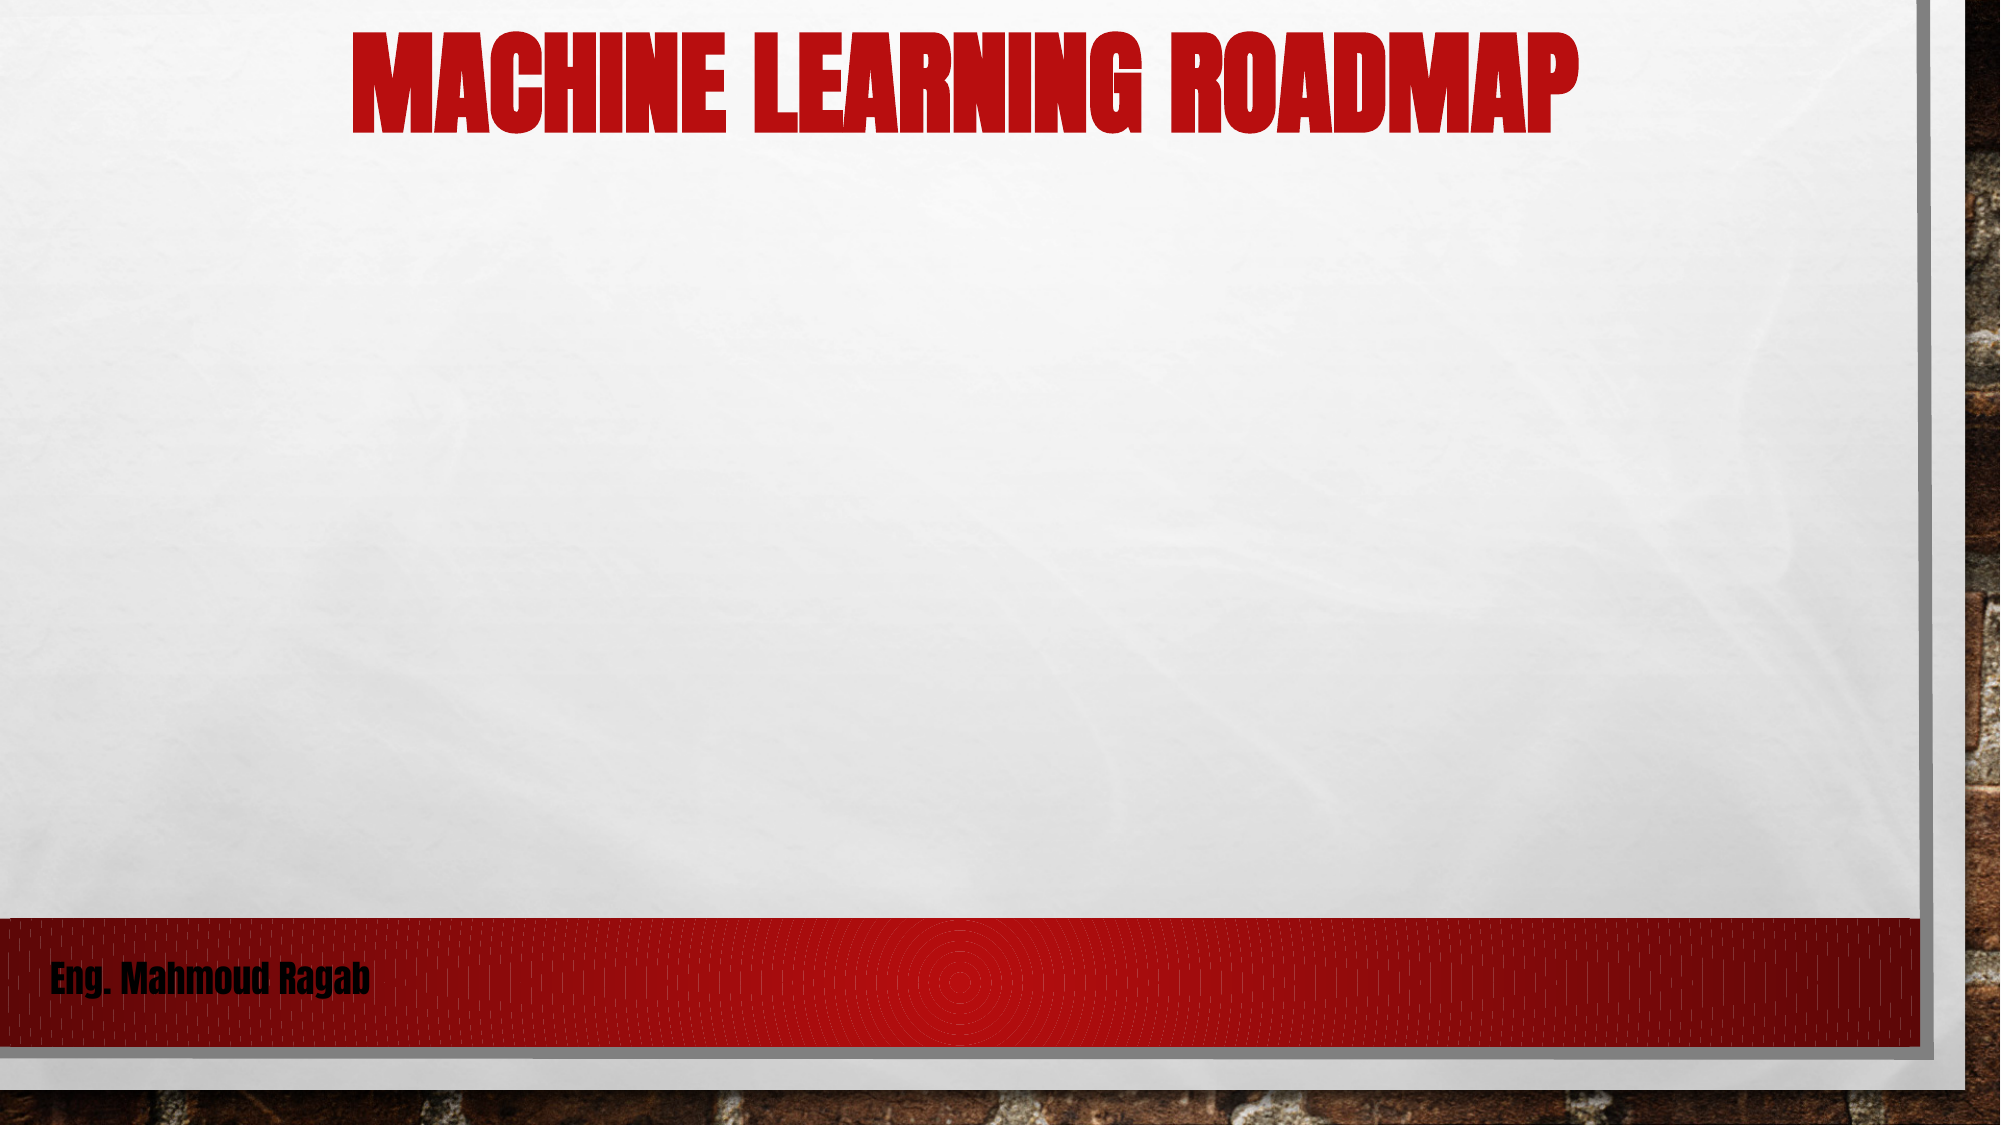

# Machine Learning Roadmap
Eng. Mahmoud Ragab